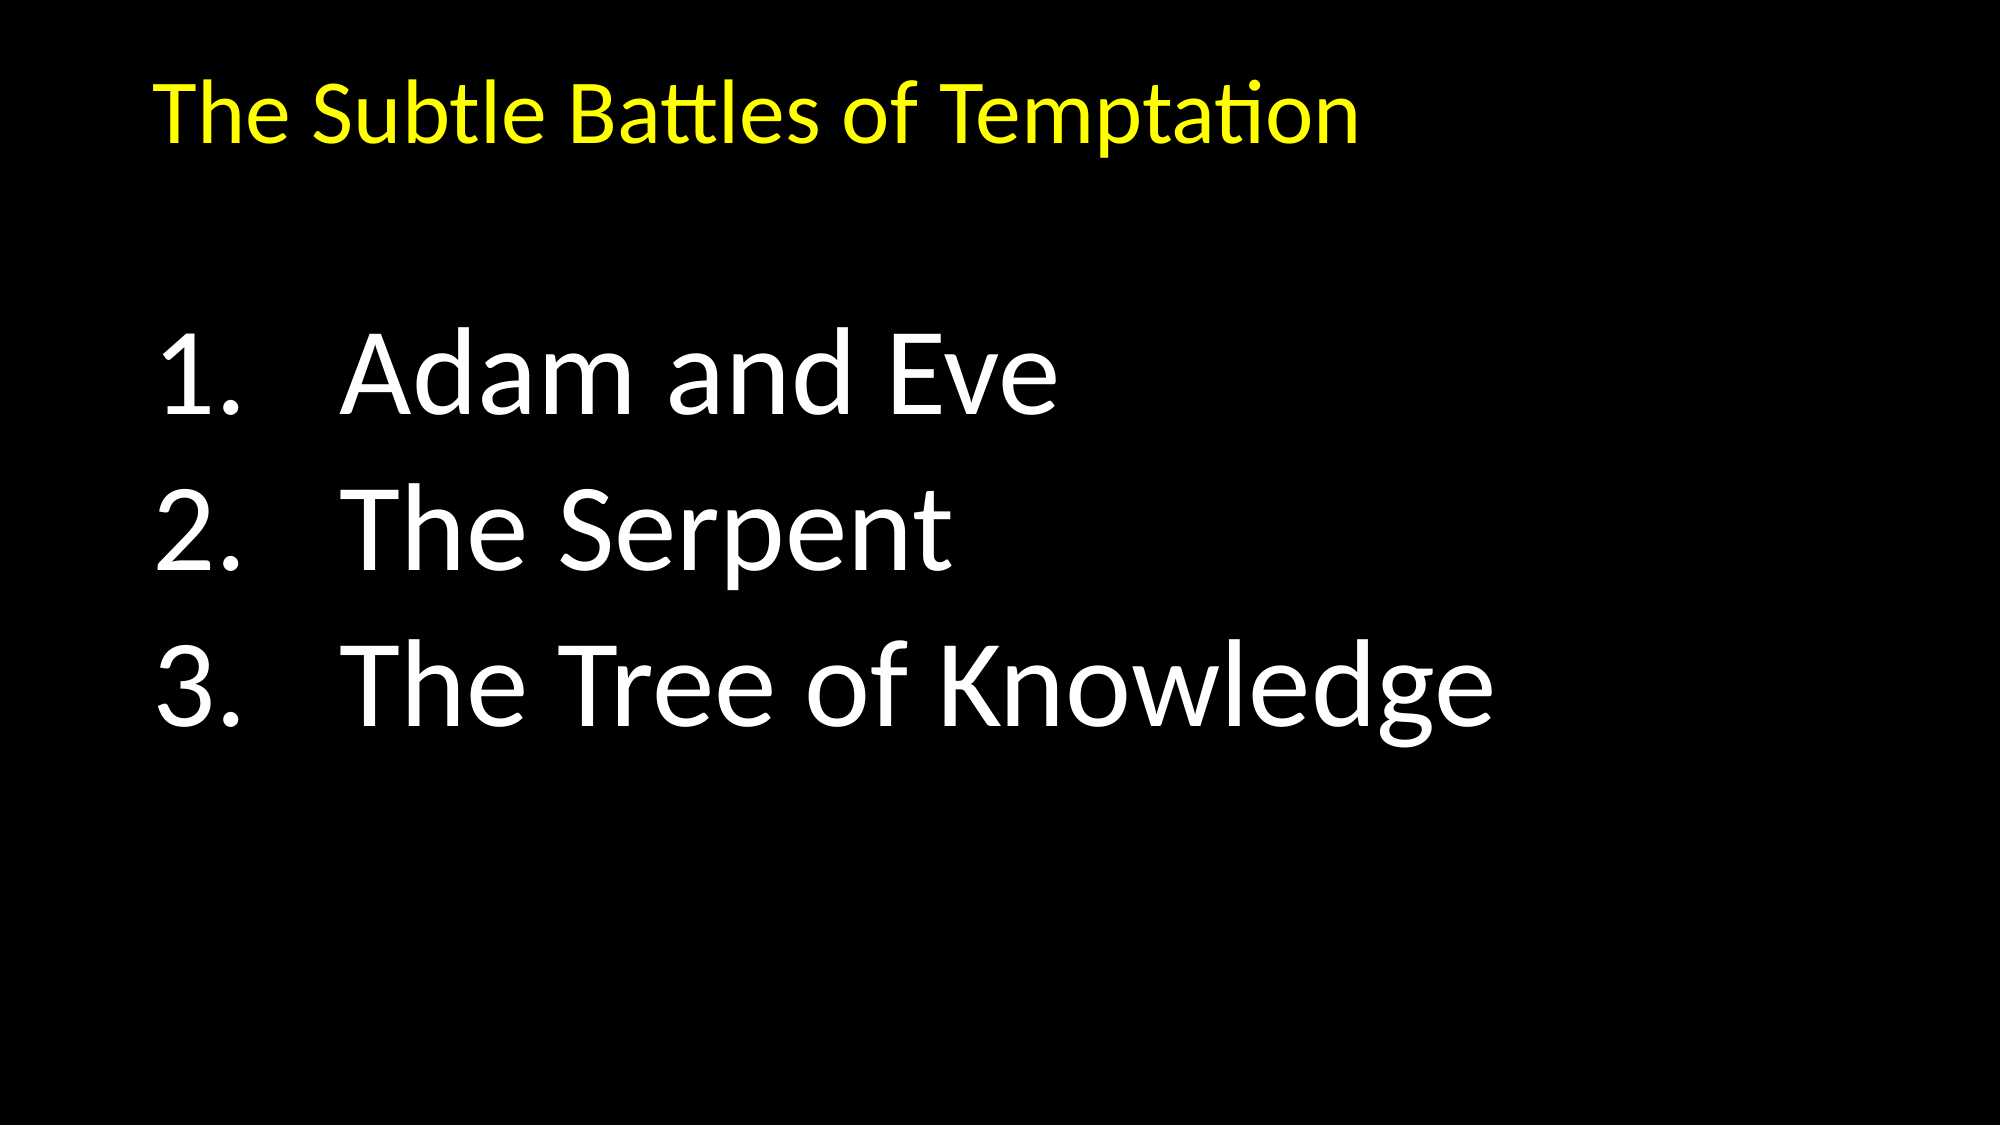

# The Subtle Battles of Temptation
Adam and Eve
The Serpent
The Tree of Knowledge